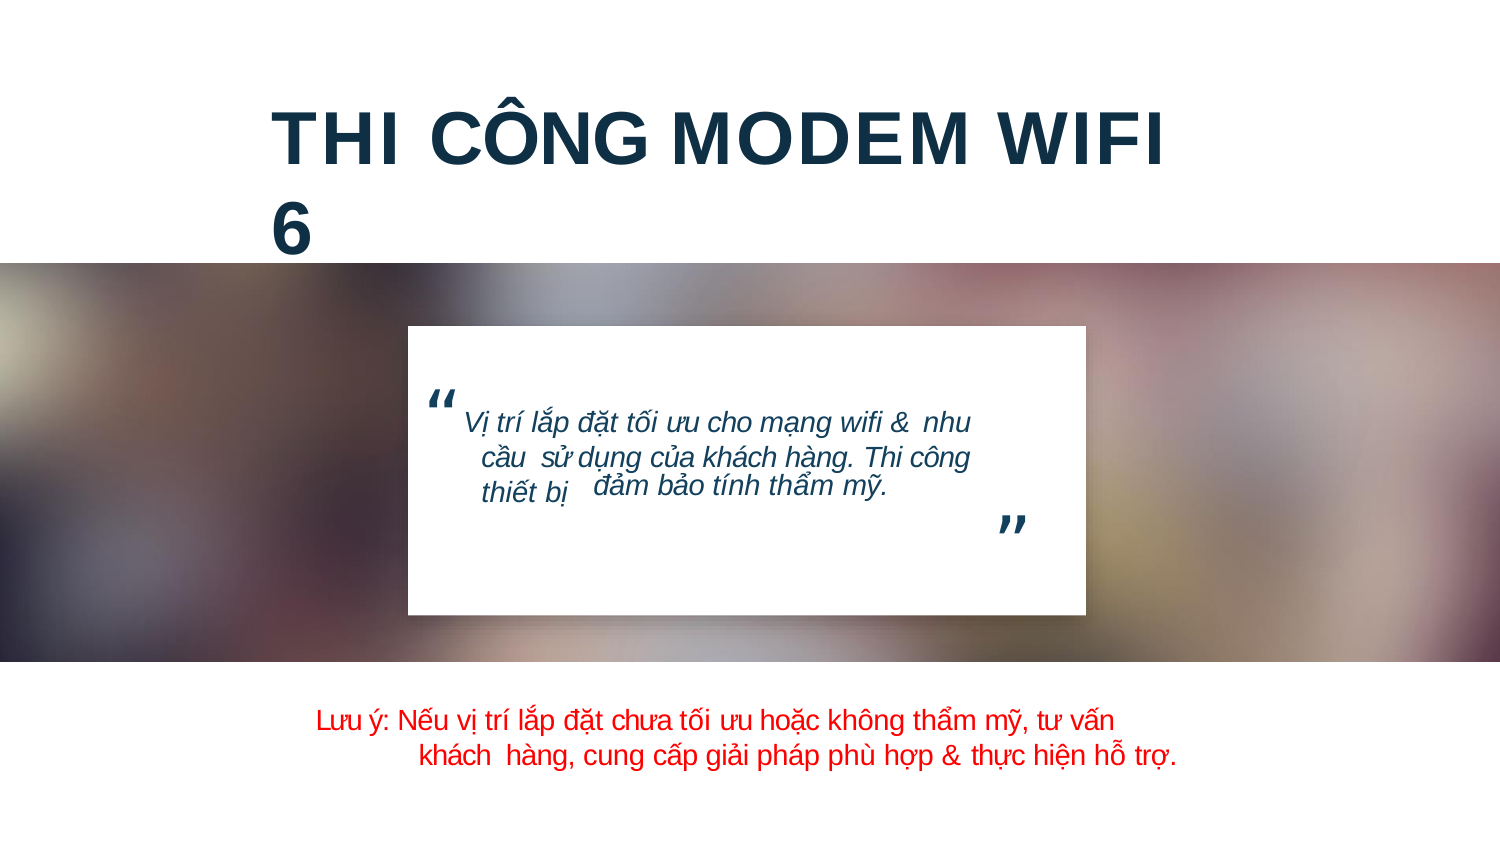

# THI CÔNG MODEM WIFI 6

“
Vị trí lắp đặt tối ưu cho mạng wifi & nhu cầu  sử dụng của khách hàng. Thi công thiết bị
đảm bảo tính thẩm mỹ.
”
Lưu ý: Nếu vị trí lắp đặt chưa tối ưu hoặc không thẩm mỹ, tư vấn khách  hàng, cung cấp giải pháp phù hợp & thực hiện hỗ trợ.